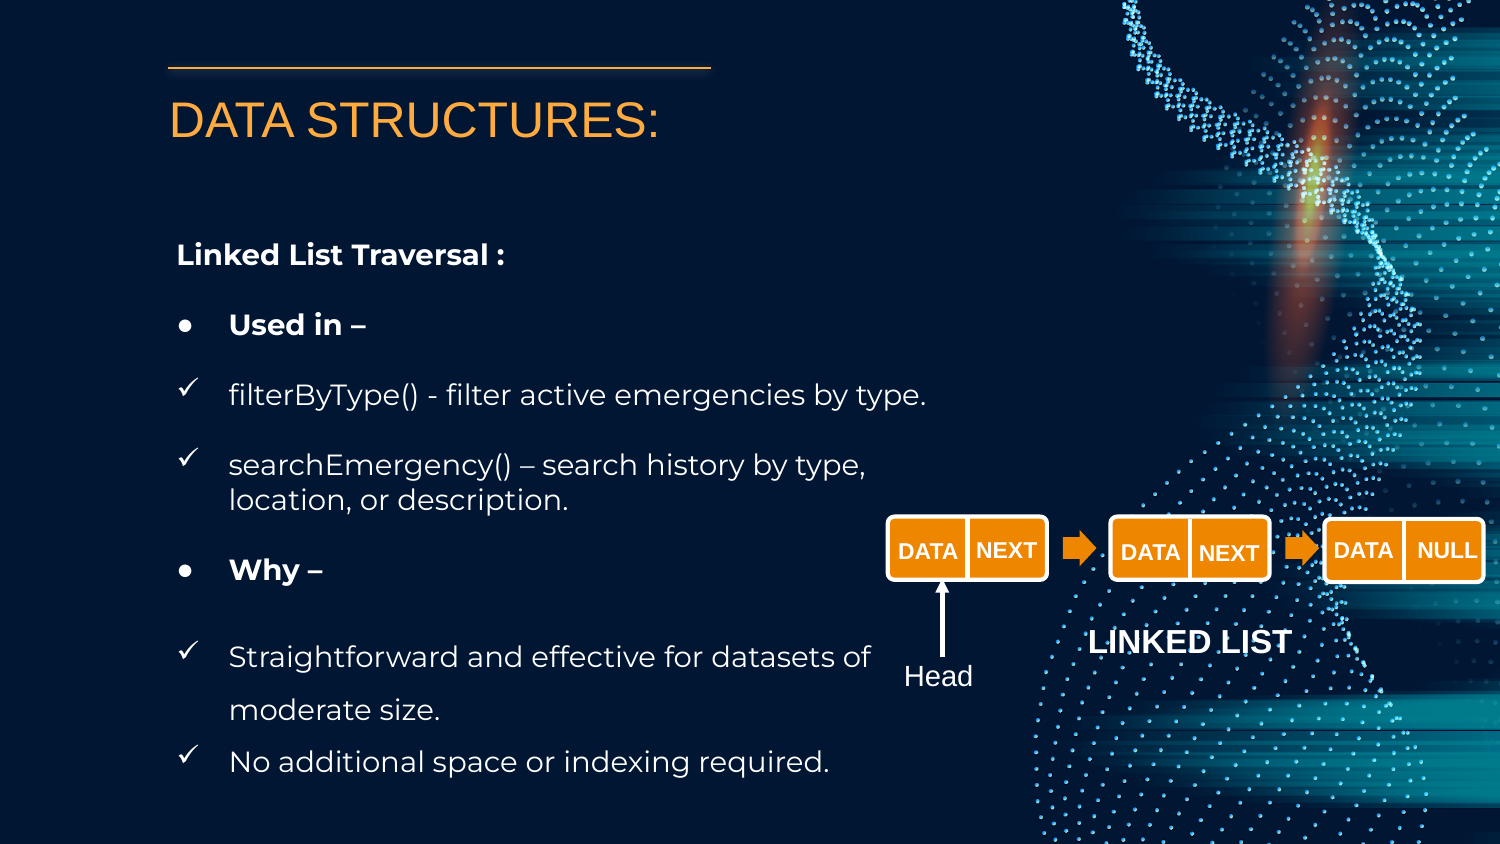

# DATA STRUCTURES:

Linked List Traversal :

Used in –

filterByType() - filter active emergencies by type.

searchEmergency() – search history by type, location, or description.

Why –

Straightforward and effective for datasets of moderate size.
No additional space or indexing required.

.
.
NEXT
DATA

DATA
NEXT
LINKED LIST
Head

DATA
NULL